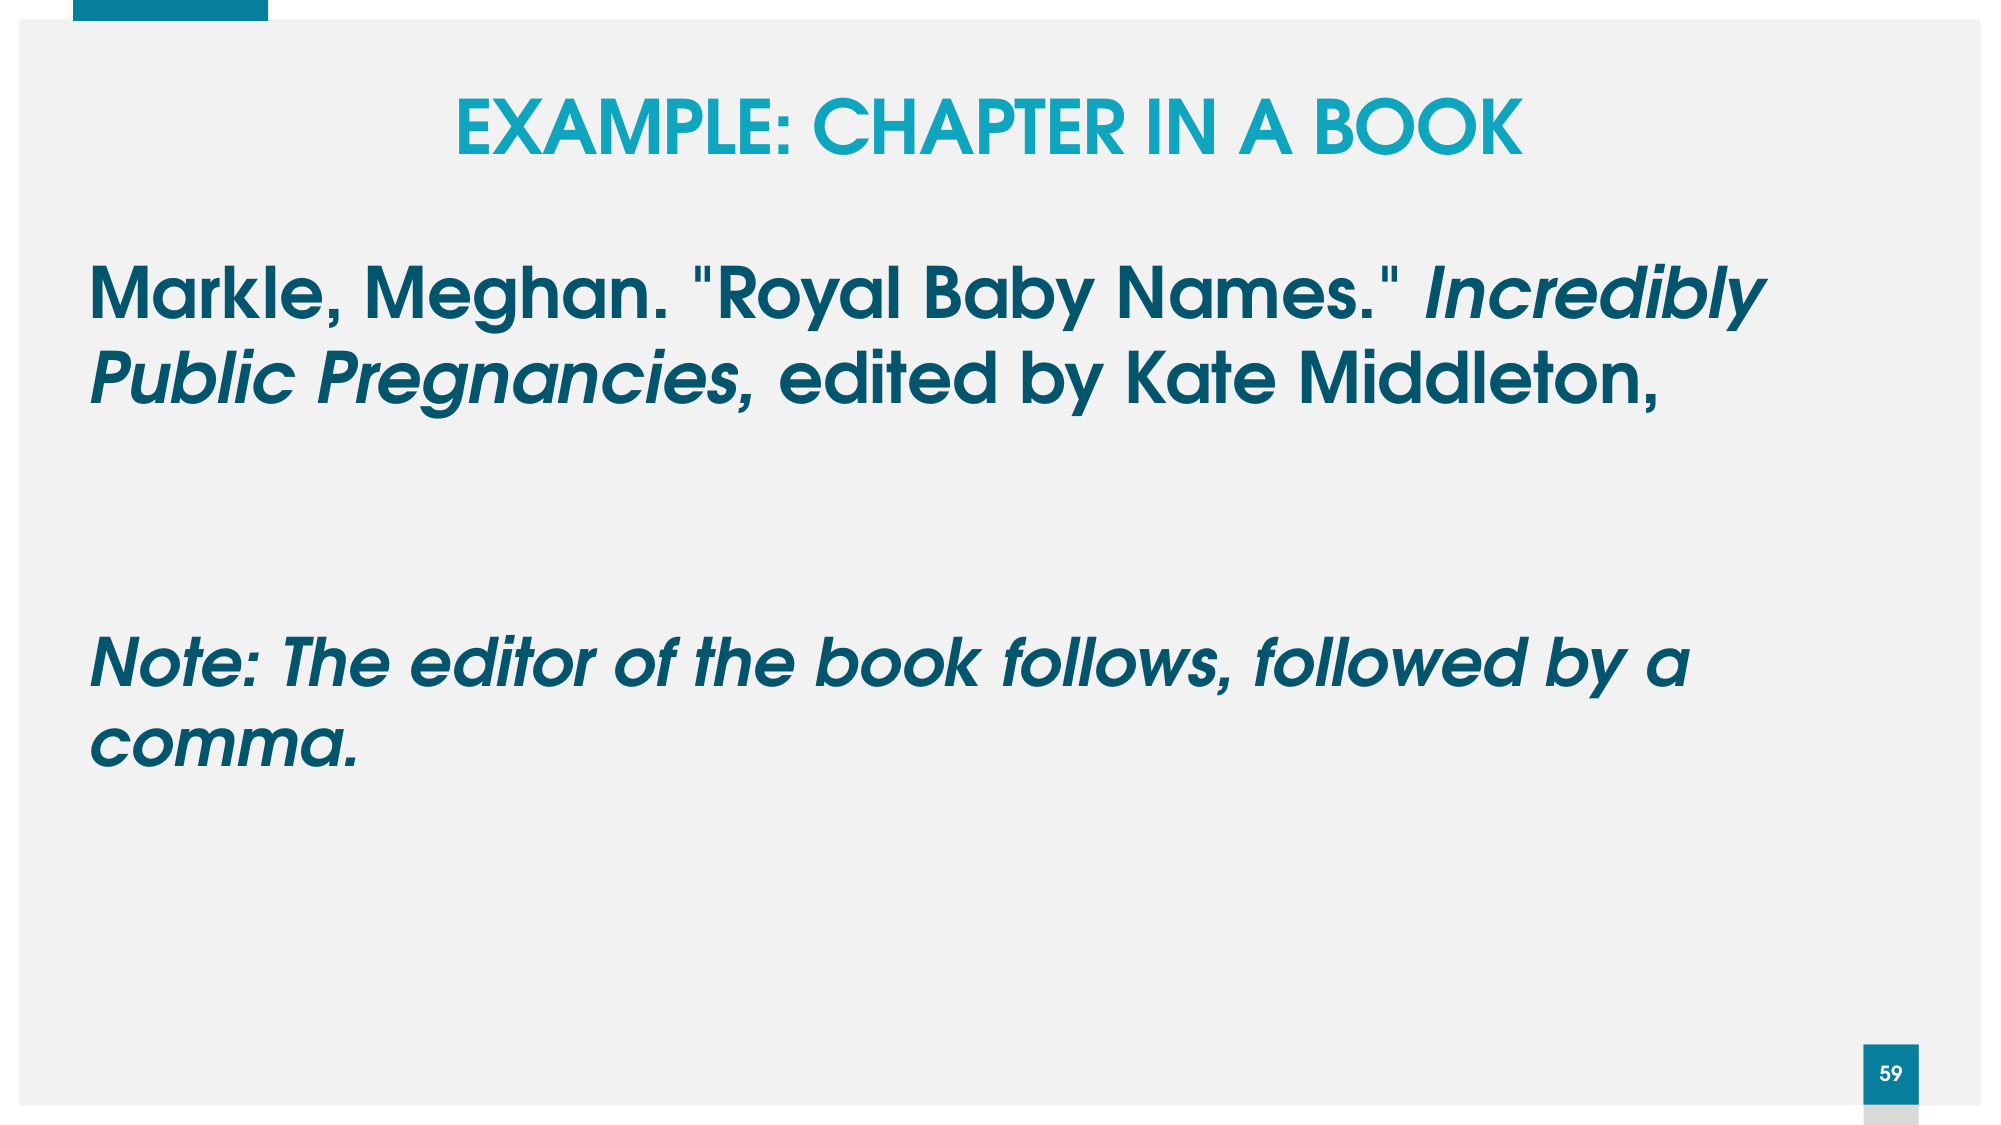

# EXAMPLE: CHAPTER IN A BOOK
Markle, Meghan. "Royal Baby Names." Incredibly Public Pregnancies, edited by Kate Middleton,

Note: The editor of the book follows, followed by a comma.